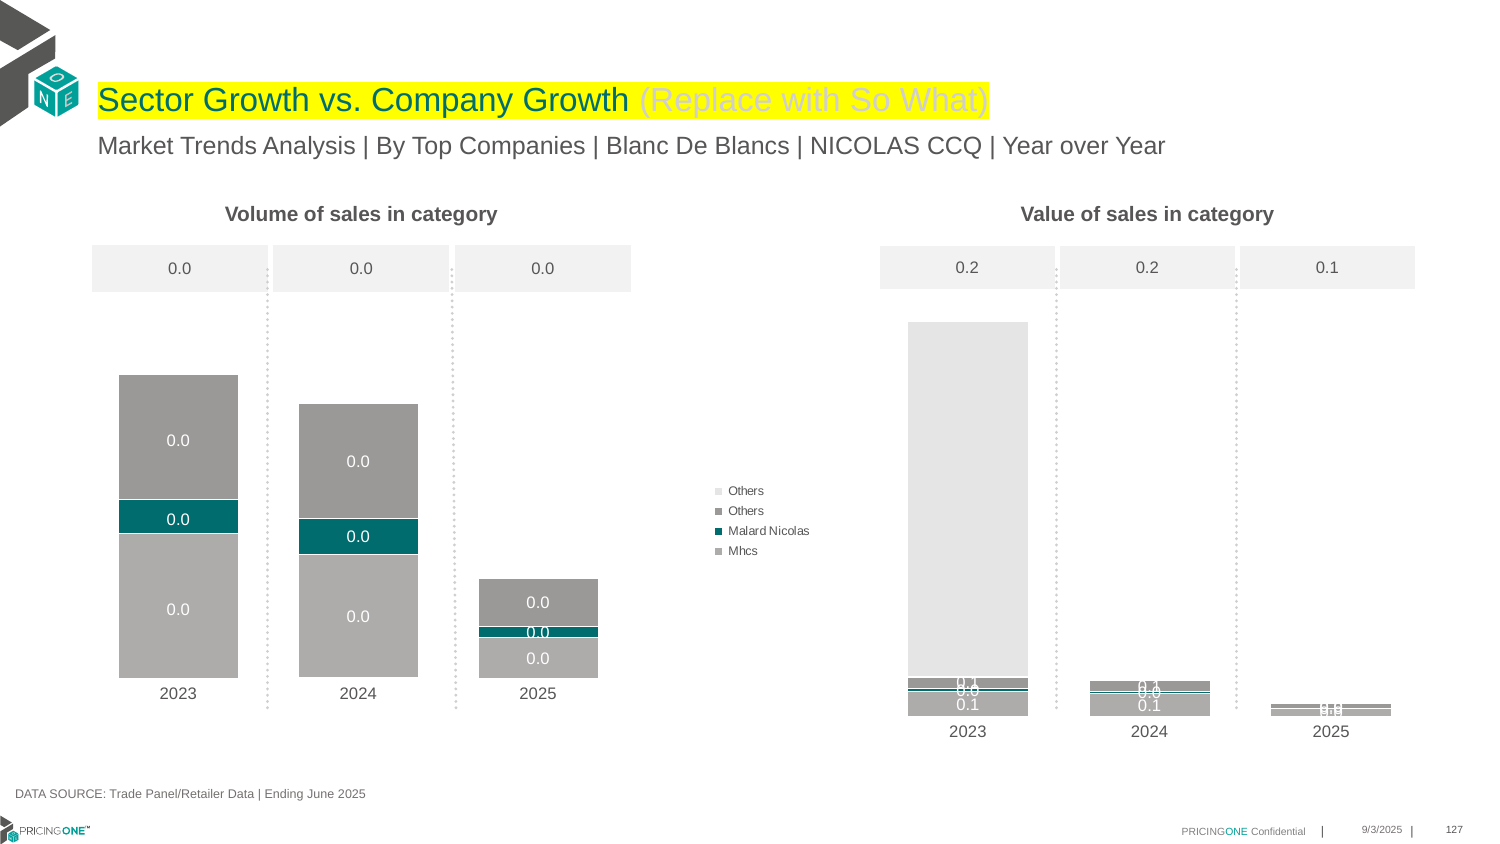

# Sector Growth vs. Company Growth (Replace with So What)
Market Trends Analysis | By Top Companies | Blanc De Blancs | NICOLAS CCQ | Year over Year
| Value of sales in category |  |  |
| --- | --- | --- |
| 0.2 | 0.2 | 0.1 |
| Volume of sales in category |  |  |
| --- | --- | --- |
| 0.0 | 0.0 | 0.0 |

### Chart

| Category | Mhcs | Malard Nicolas | Others | Others |
|---|---|---|---|---|
| 2023 | 0.119323 | 0.012233 | 0.055828 | 1.697000000160187 |
| 2024 | 0.107101 | 0.012145 | 0.05047 | 0.0 |
| 2025 | 0.03429 | 0.003947 | 0.021616 | 0.0 |

### Chart

| Category | Mhcs | Malard Nicolas | Others | Others |
|---|---|---|---|---|
| 2023 | 0.000952 | 0.000221 | 0.000823 | 0.0 |
| 2024 | 0.000812 | 0.000234 | 0.000756 | -1.455191522836685e-11 |
| 2025 | 0.000263 | 7.4e-05 | 0.000317 | 0.0 |
DATA SOURCE: Trade Panel/Retailer Data | Ending June 2025

9/3/2025
127